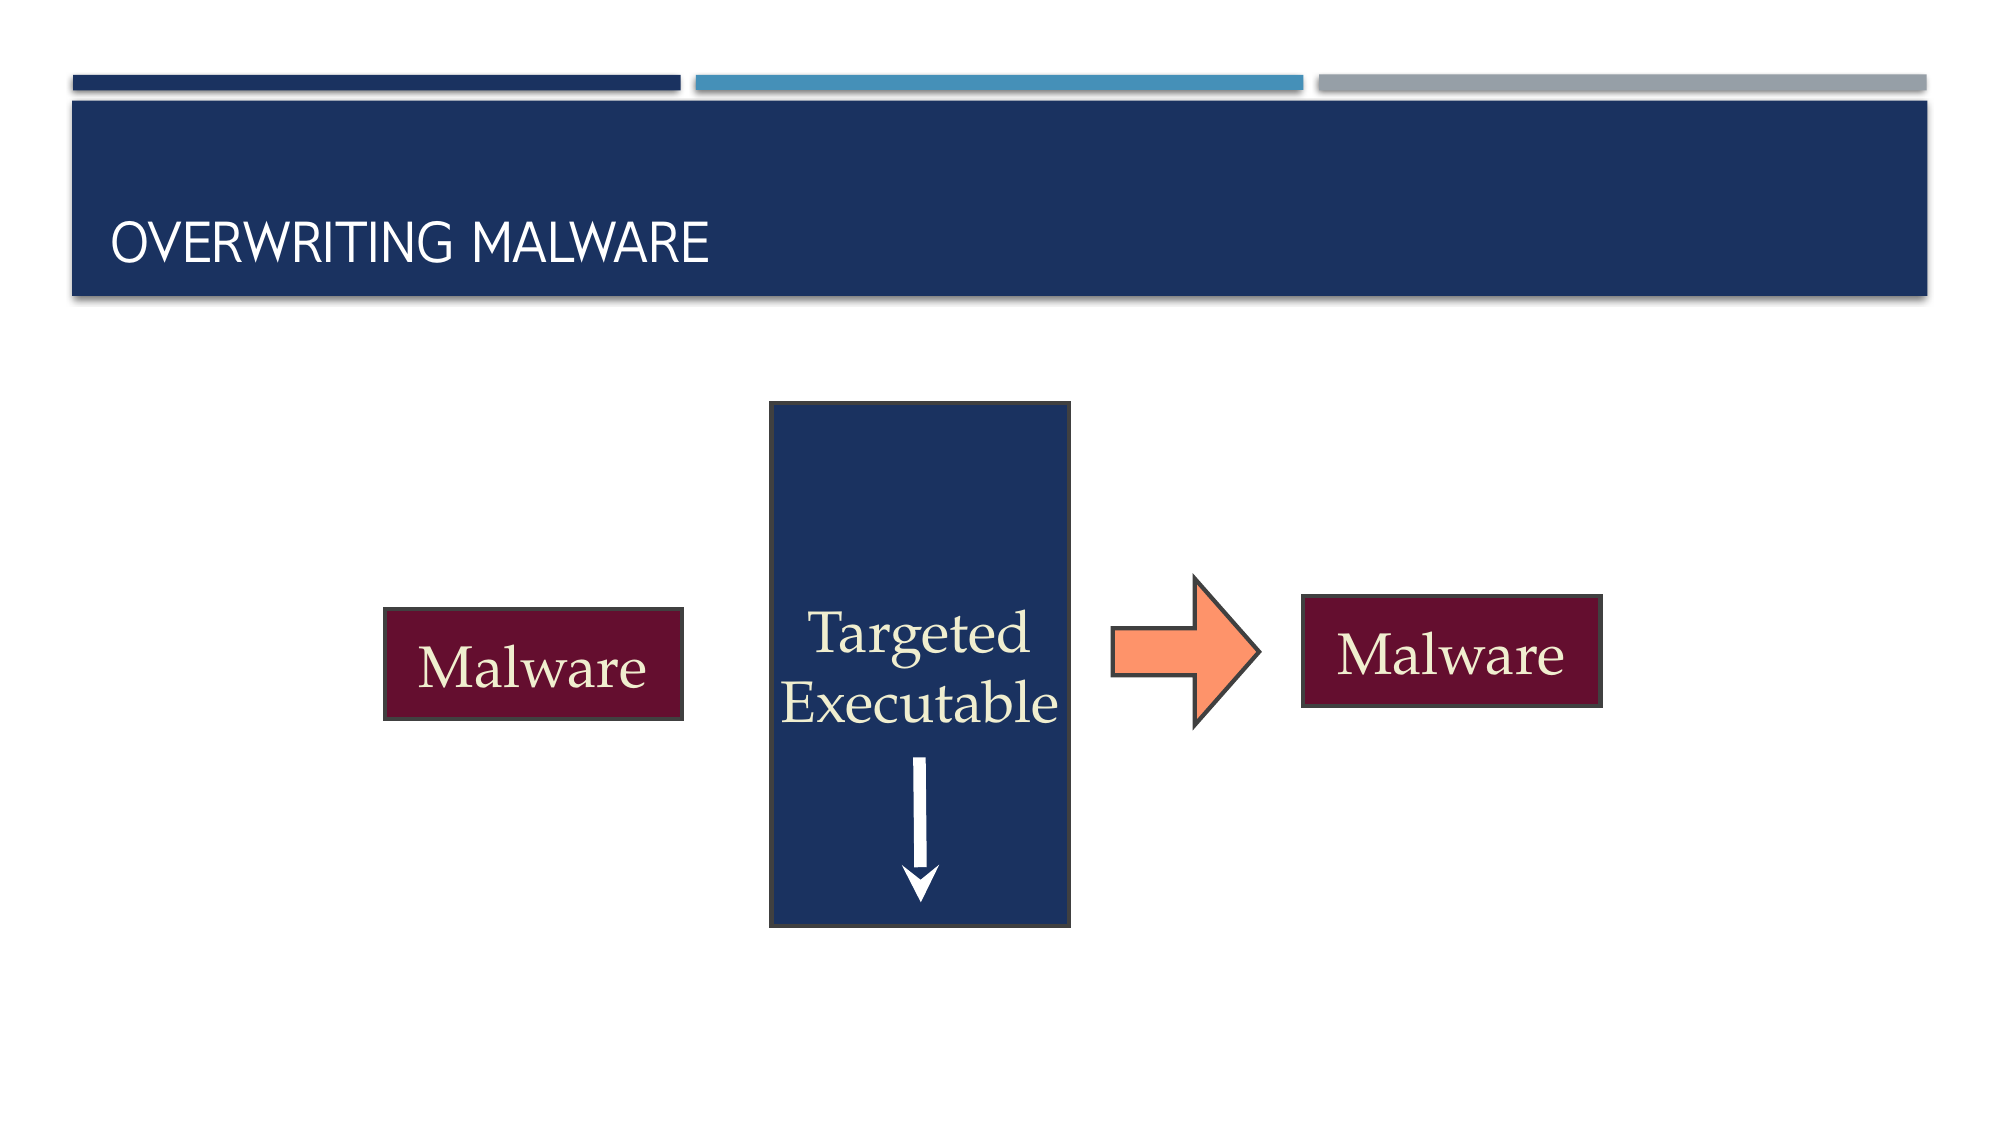

# Overwriting malware
Targeted
Executable

Malware
Malware